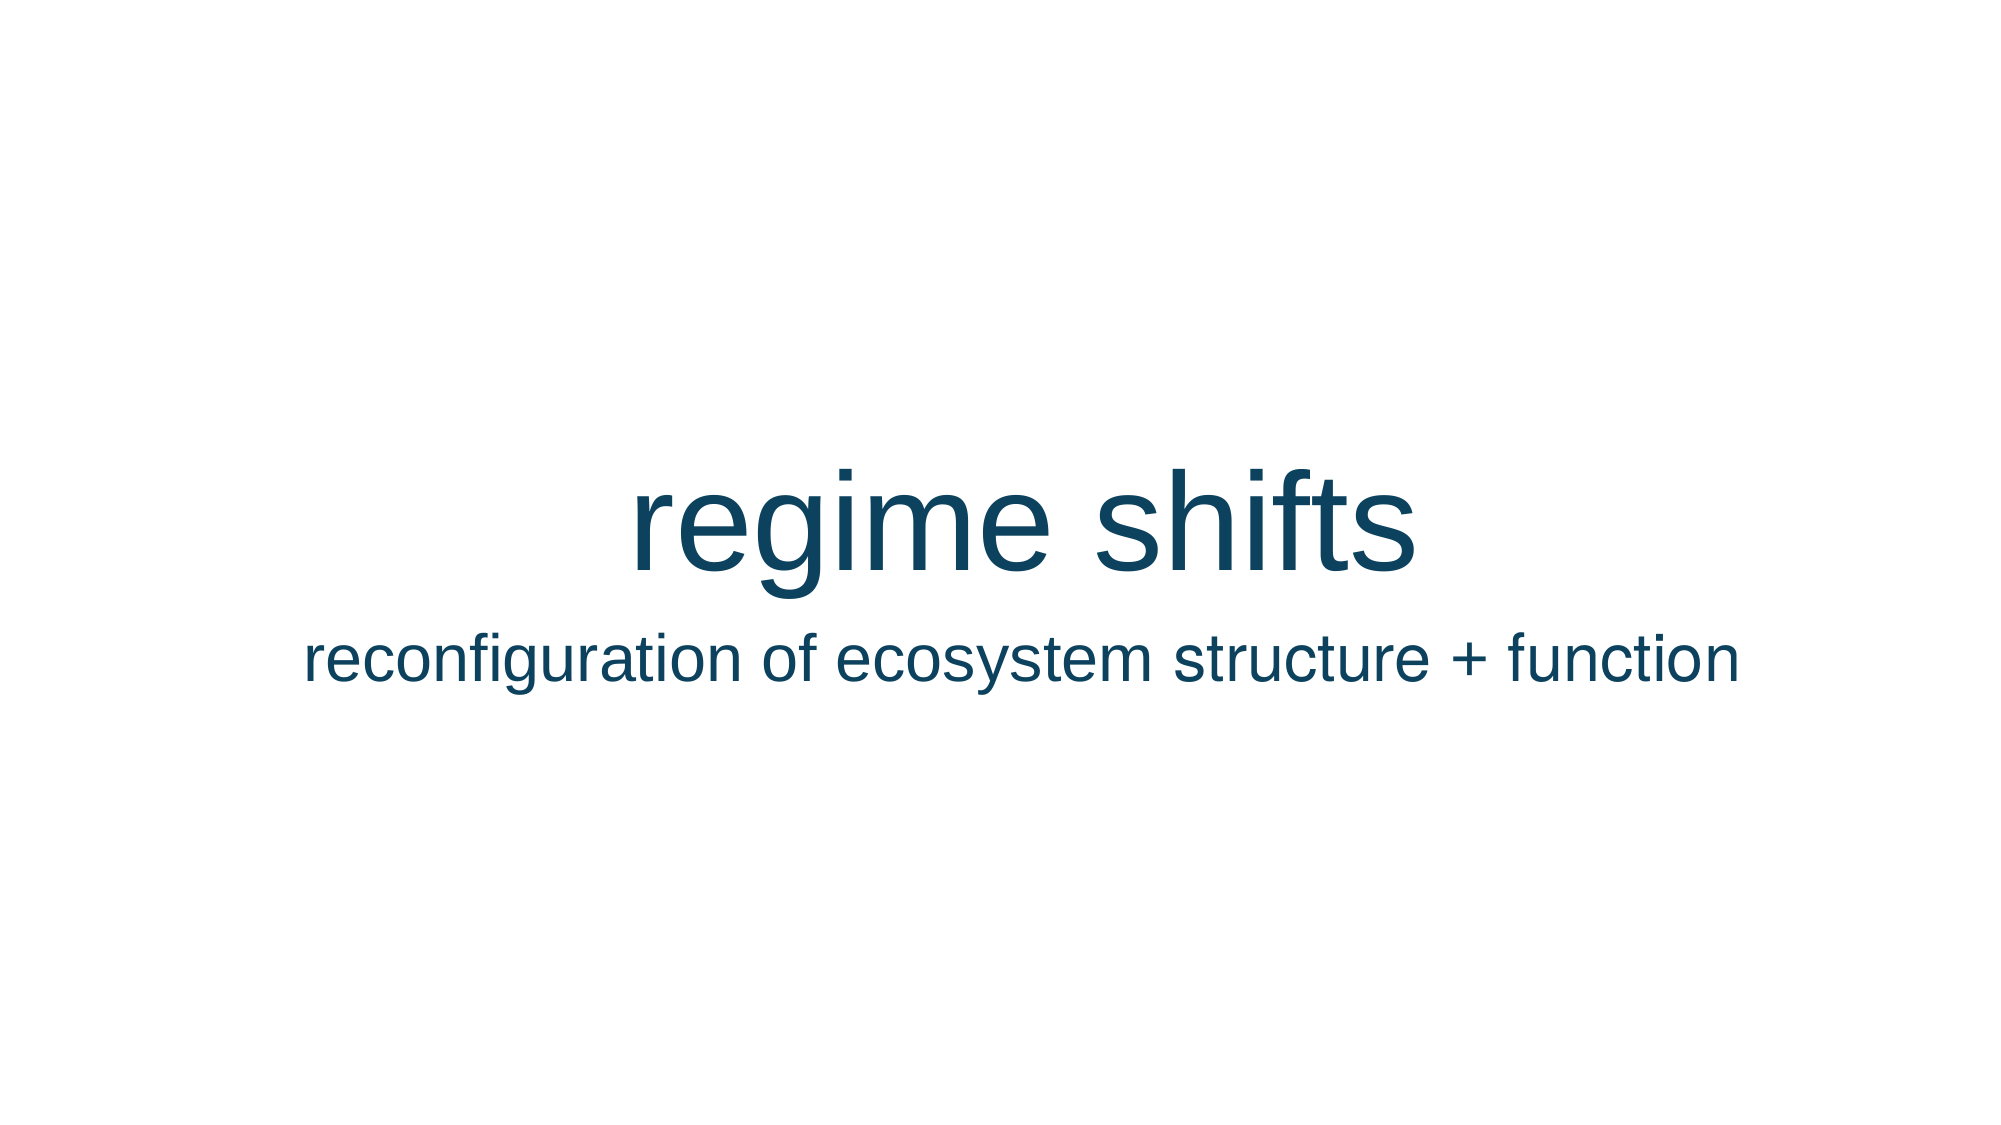

regime shifts
reconfiguration of ecosystem structure + function